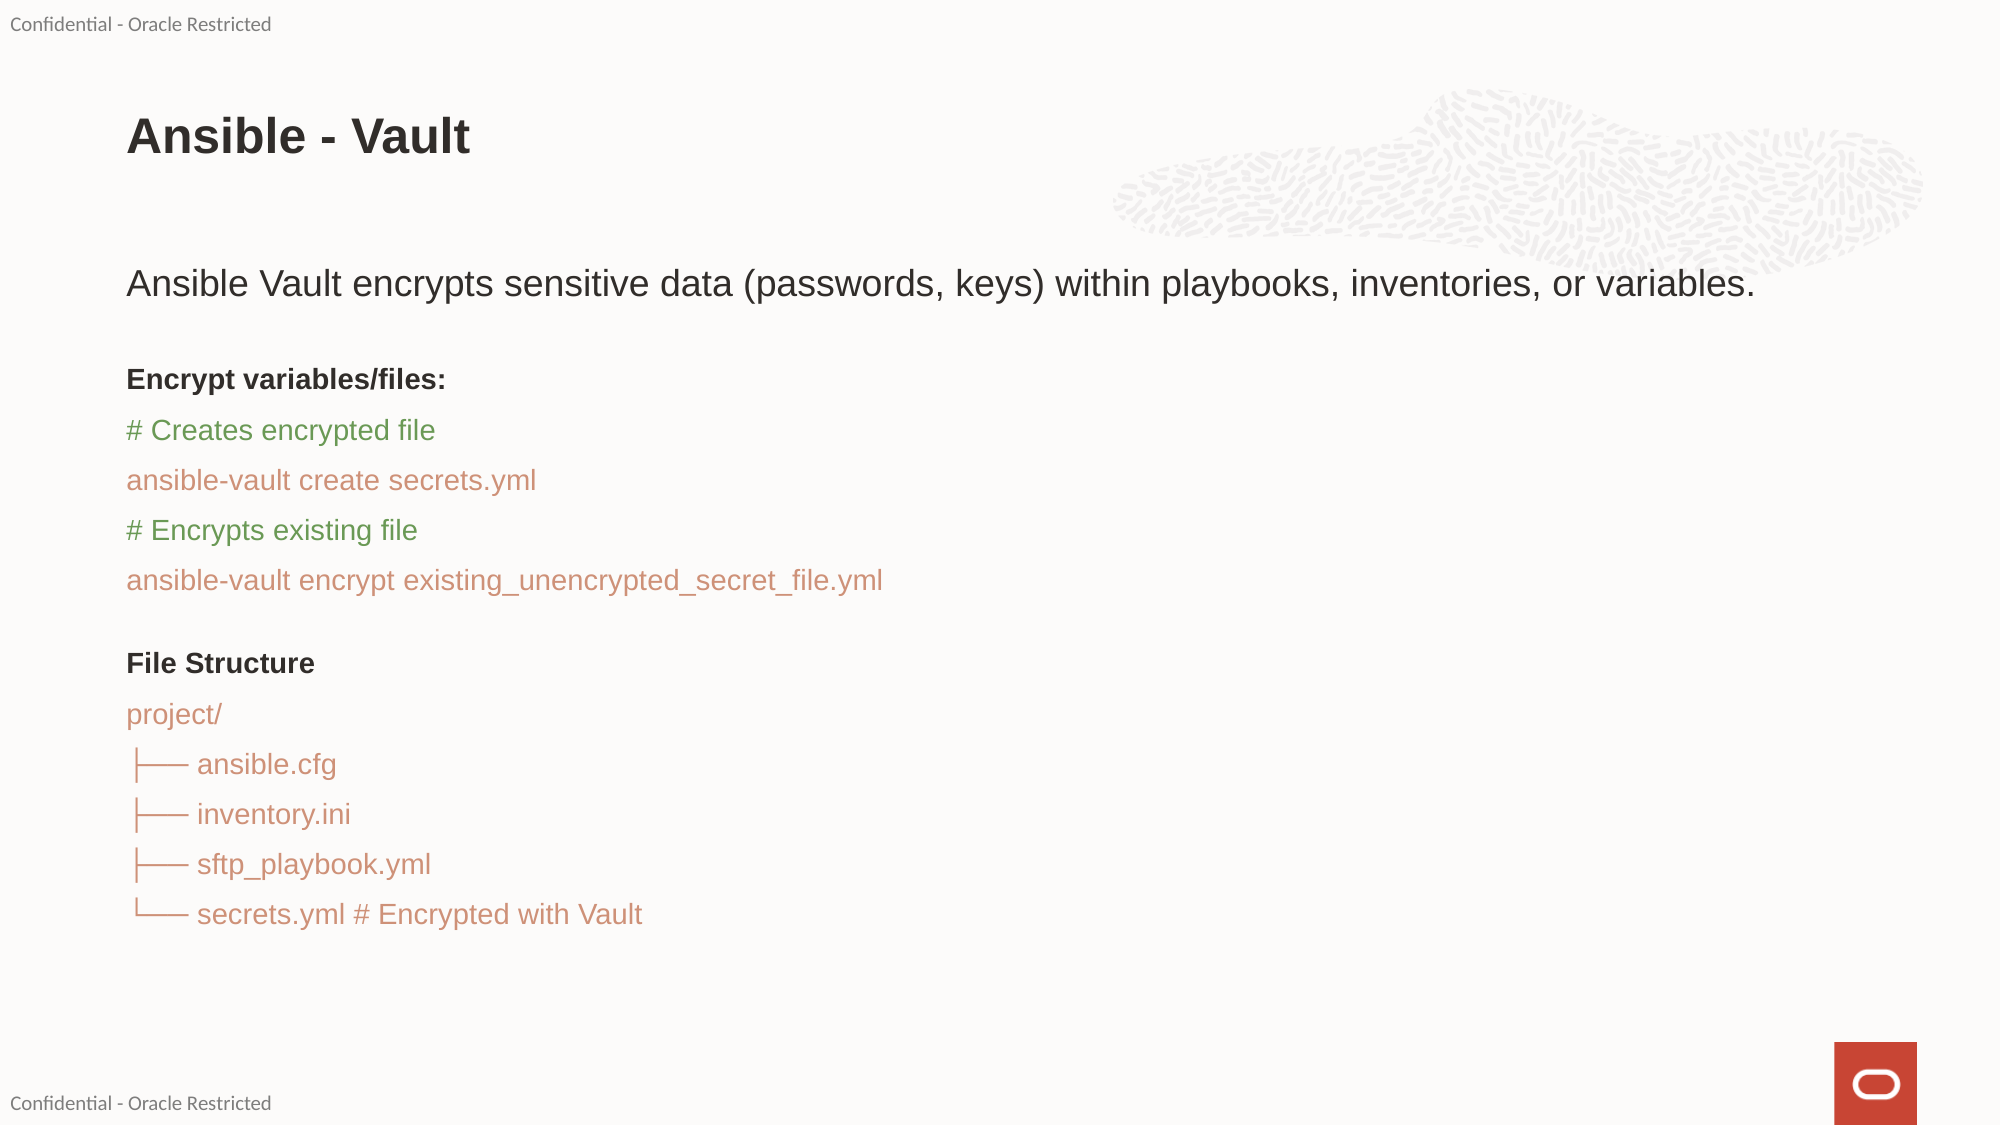

# Ansible - Vault
Ansible Vault encrypts sensitive data (passwords, keys) within playbooks, inventories, or variables.

Encrypt variables/files:
# Creates encrypted file
ansible-vault create secrets.yml
# Encrypts existing file
ansible-vault encrypt existing_unencrypted_secret_file.yml
File Structure
project/
├── ansible.cfg
├── inventory.ini
├── sftp_playbook.yml
└── secrets.yml # Encrypted with Vault